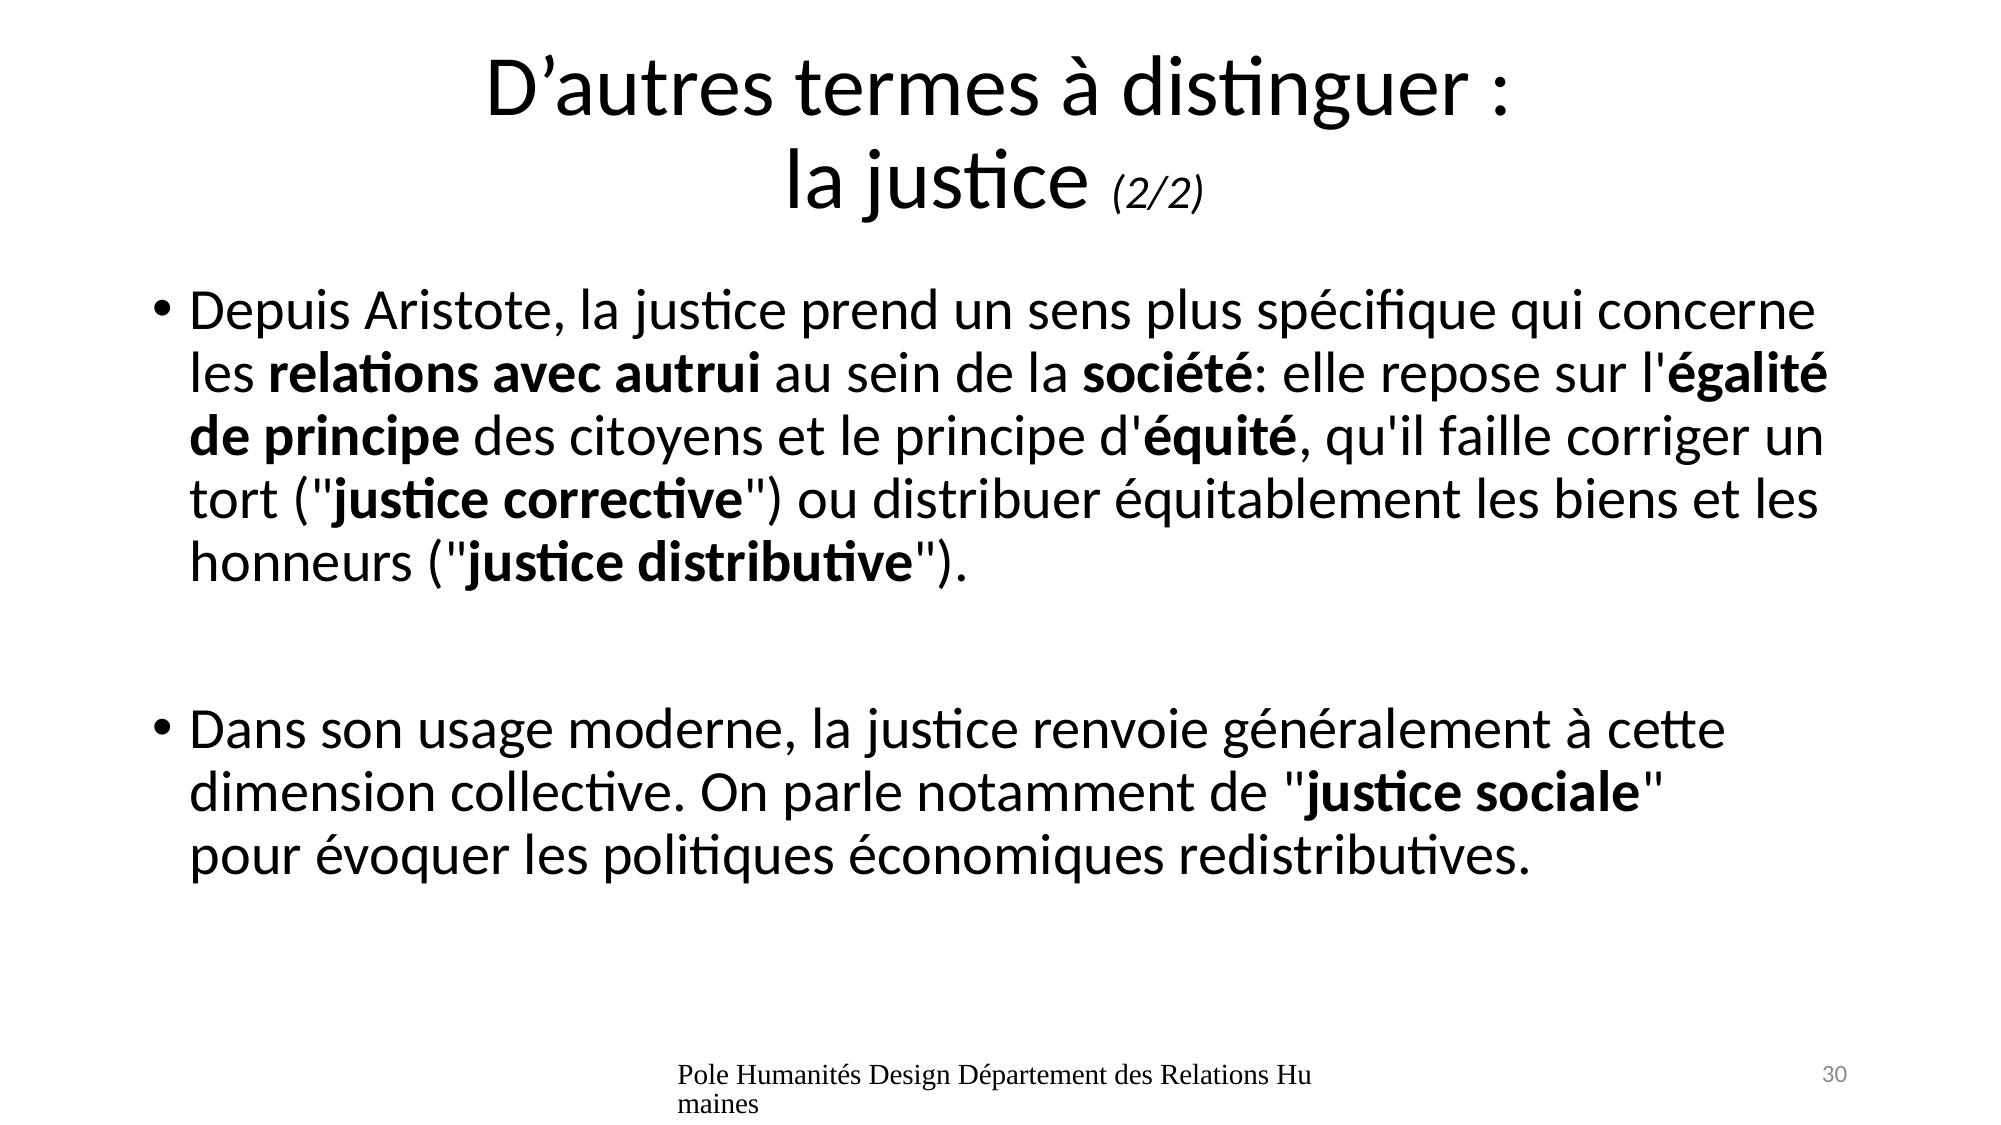

# D’autres termes à distinguer : la justice (2/2)
Depuis Aristote, la justice prend un sens plus spécifique qui concerne les relations avec autrui au sein de la société: elle repose sur l'égalité de principe des citoyens et le principe d'équité, qu'il faille corriger un tort ("justice corrective") ou distribuer équitablement les biens et les honneurs ("justice distributive").

Dans son usage moderne, la justice renvoie généralement à cette dimension collective. On parle notamment de "justice sociale" pour évoquer les politiques économiques redistributives.

Pole Humanités Design Département des Relations Humaines
30